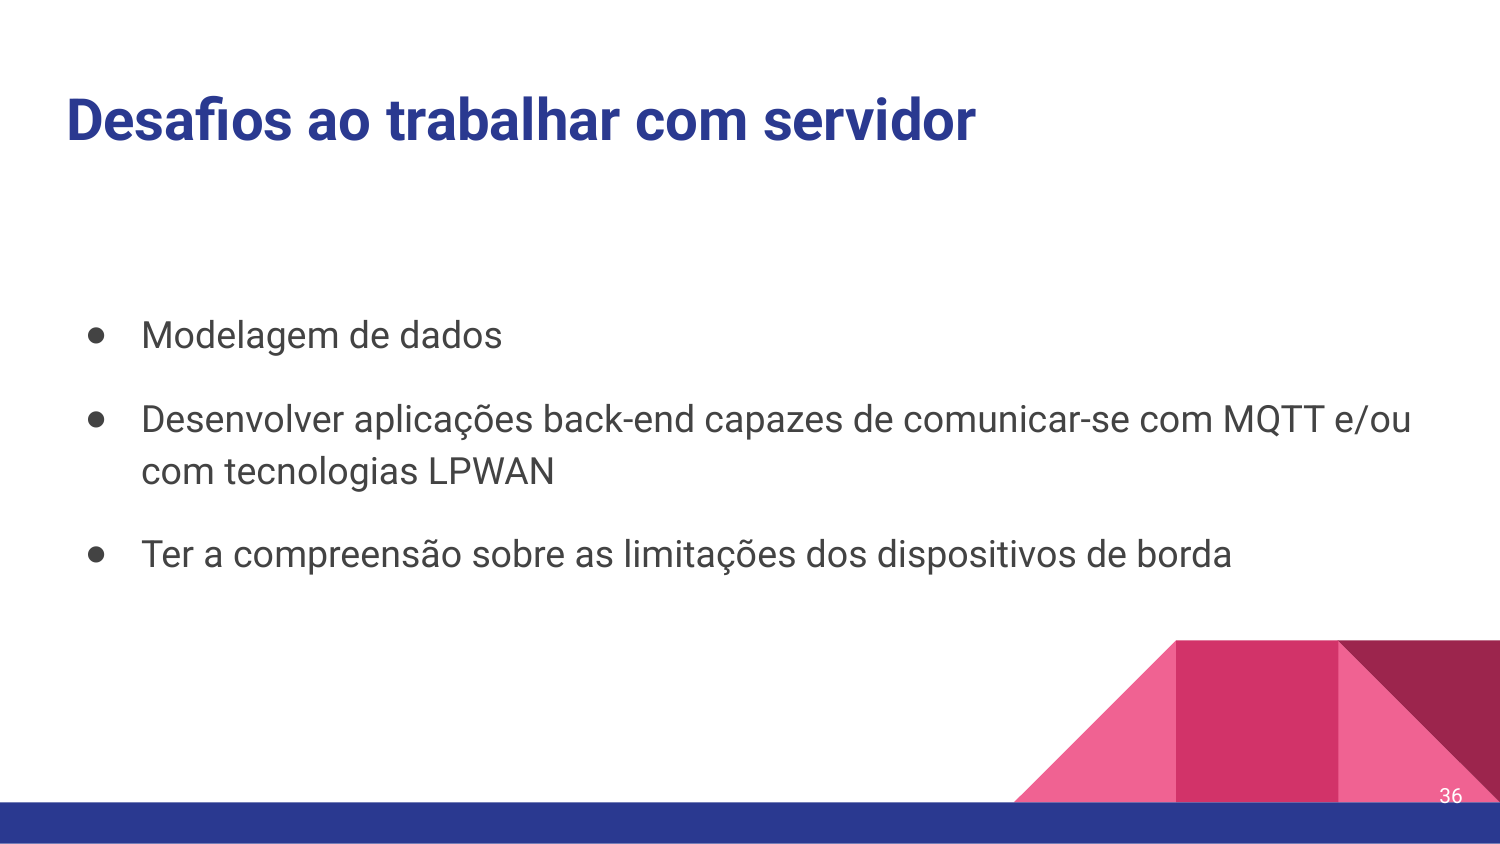

# Desafios ao trabalhar com servidor
Modelagem de dados
Desenvolver aplicações back-end capazes de comunicar-se com MQTT e/ou com tecnologias LPWAN
Ter a compreensão sobre as limitações dos dispositivos de borda
36